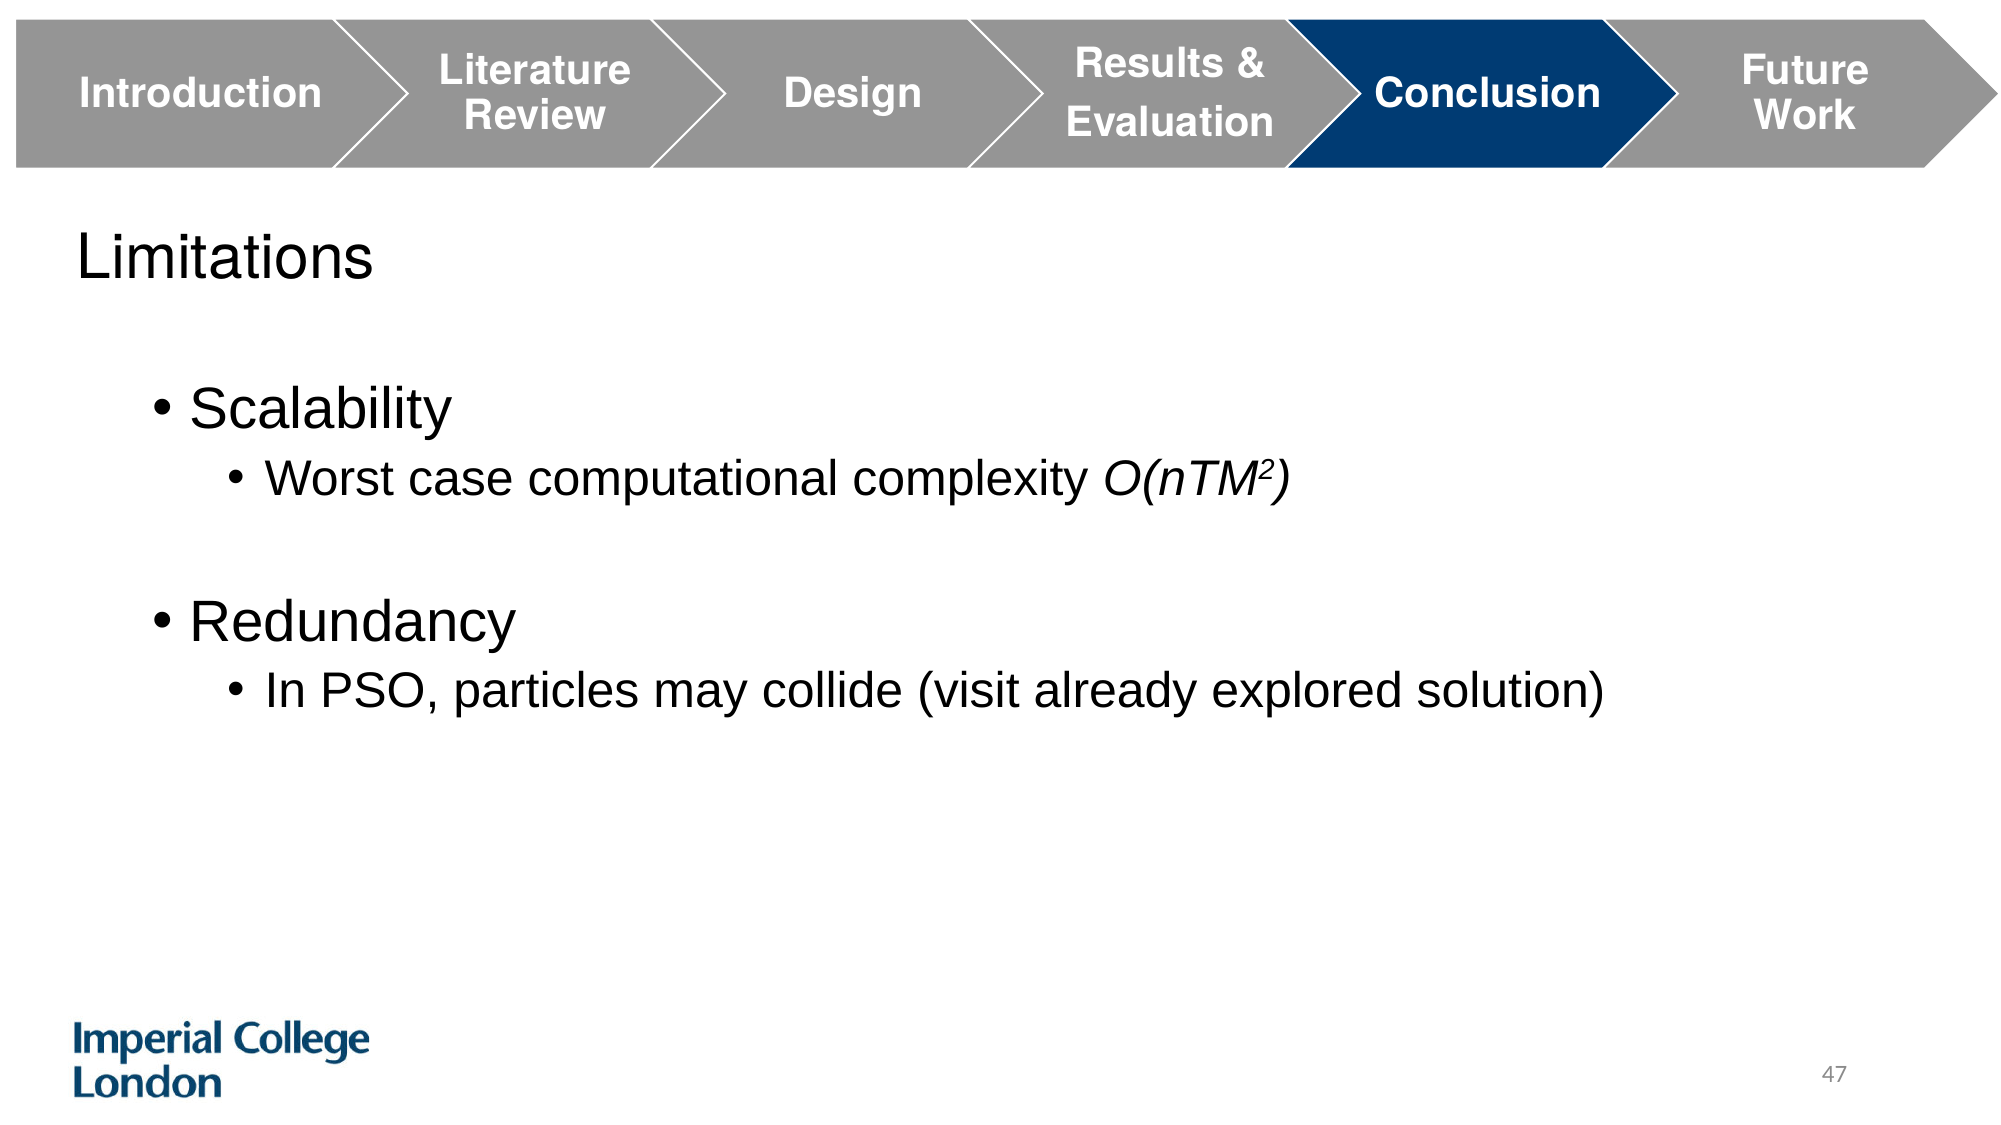

Limitations
Scalability
Worst case computational complexity O(nTM2)

Redundancy
In PSO, particles may collide (visit already explored solution)

47